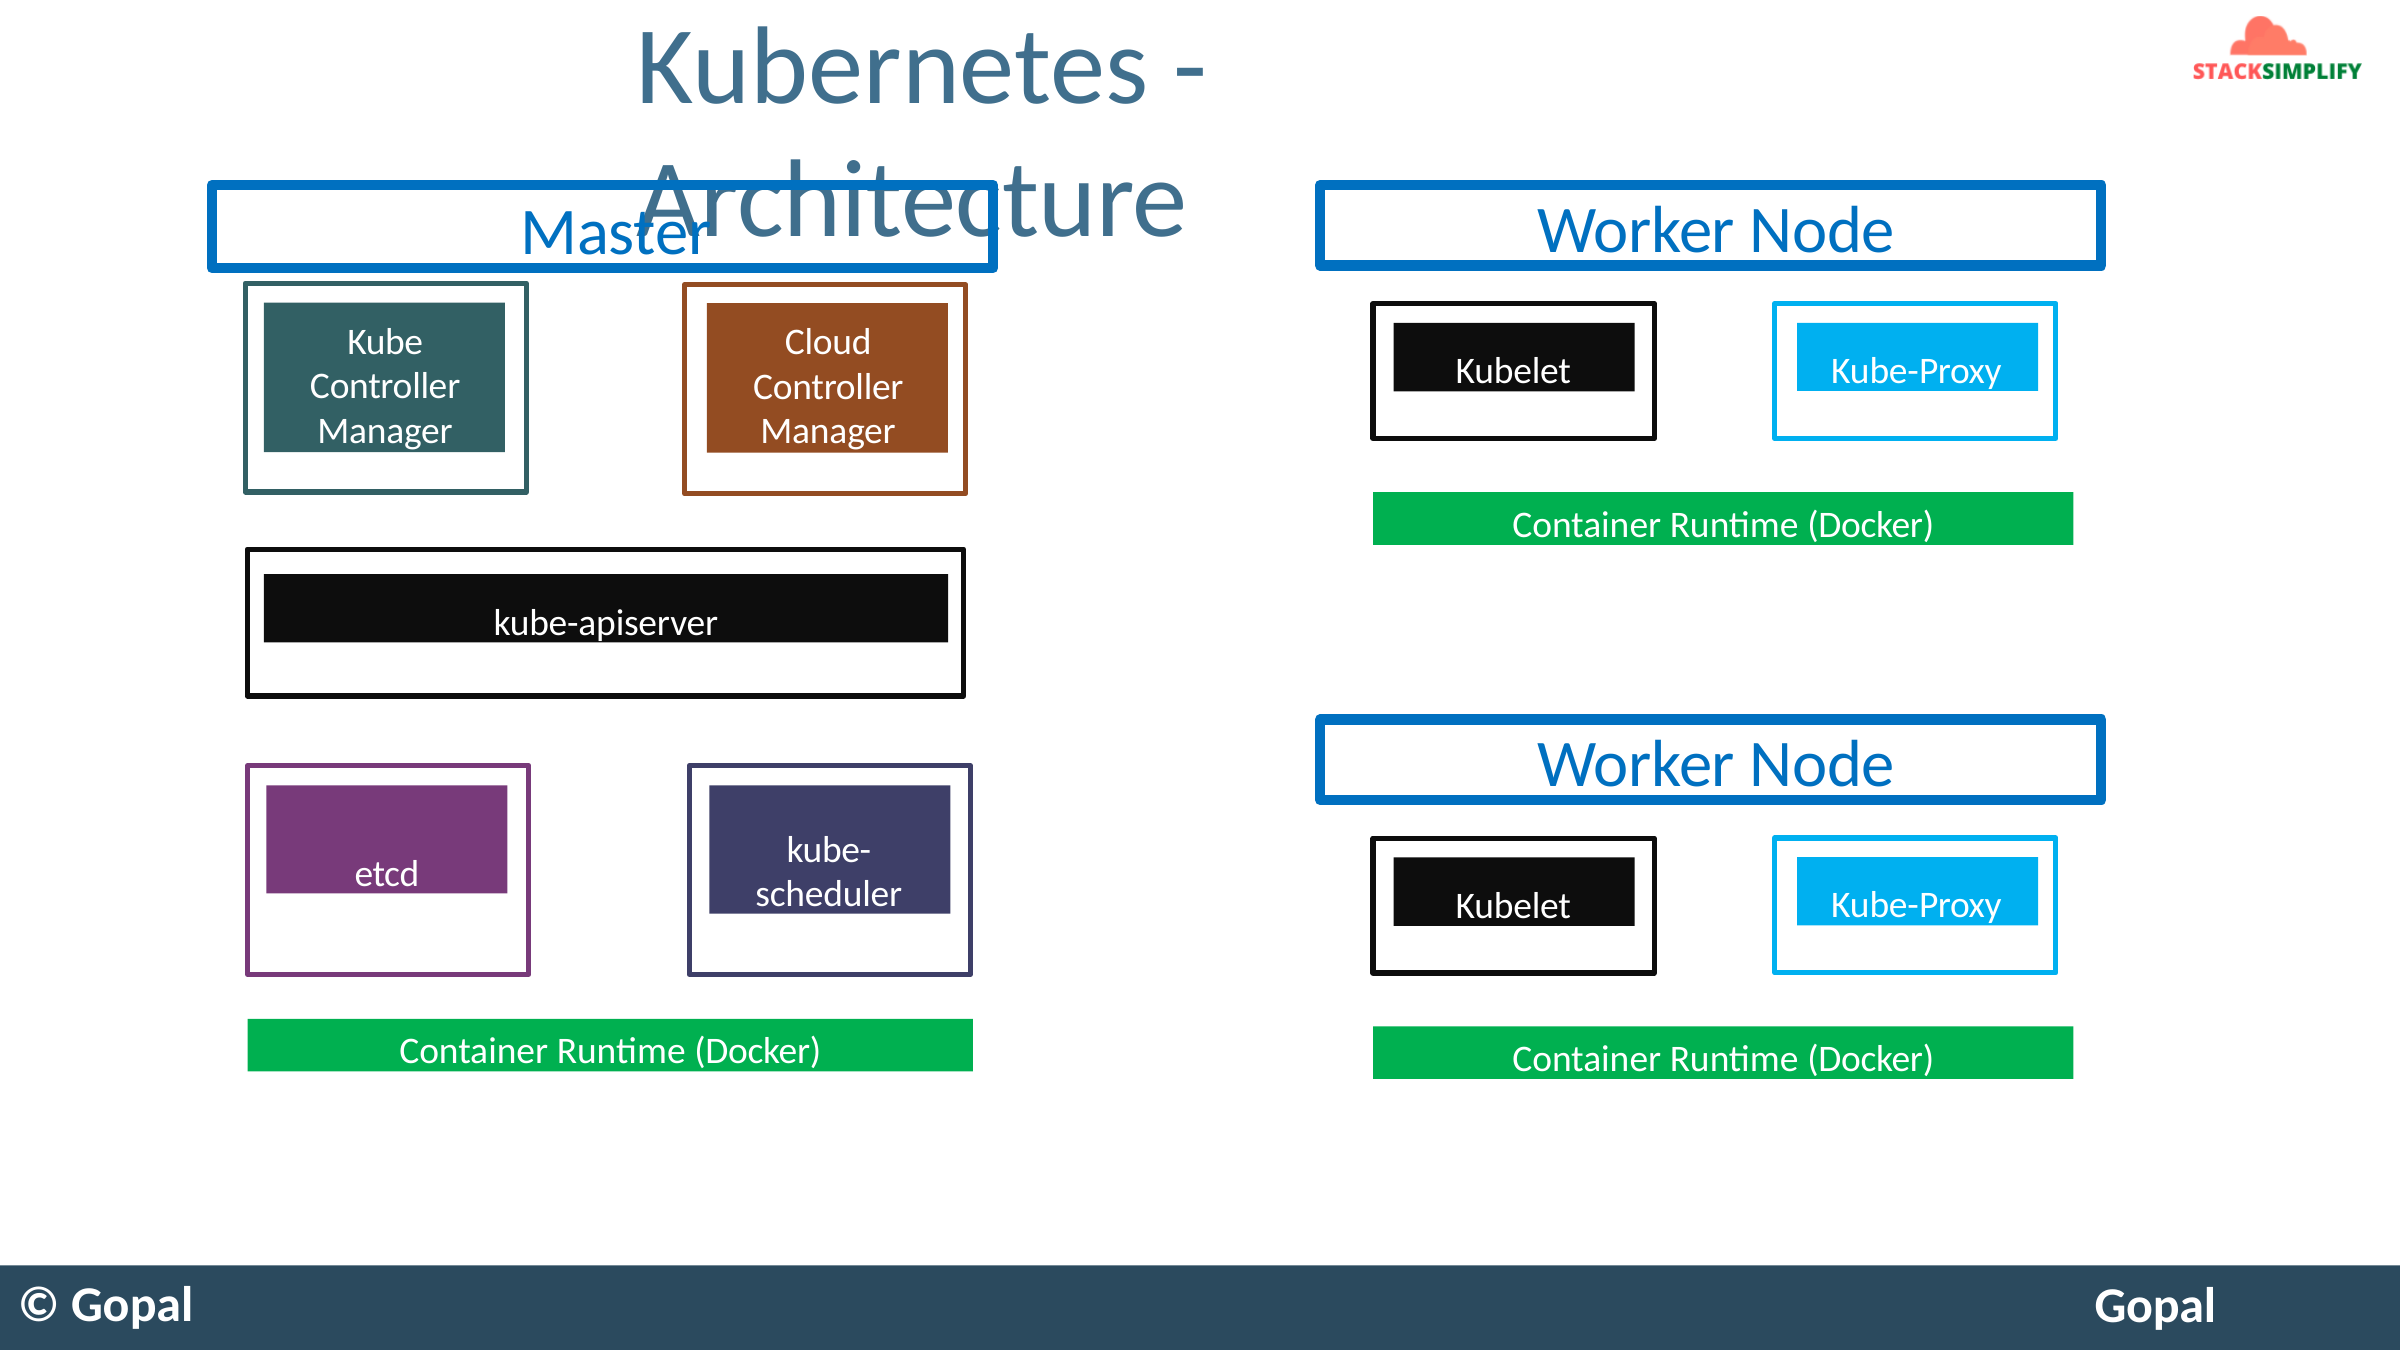

# Kubernetes - Architecture
Master
Worker Node

Kube Controller Manager
Cloud Controller Manager

Kube-Proxy
Kubelet
Container Runtime (Docker)

kube-apiserver
Worker Node

etcd
kube- scheduler

Kube-Proxy
Kubelet
Container Runtime (Docker)
Container Runtime (Docker)
© Gopal
Gopal